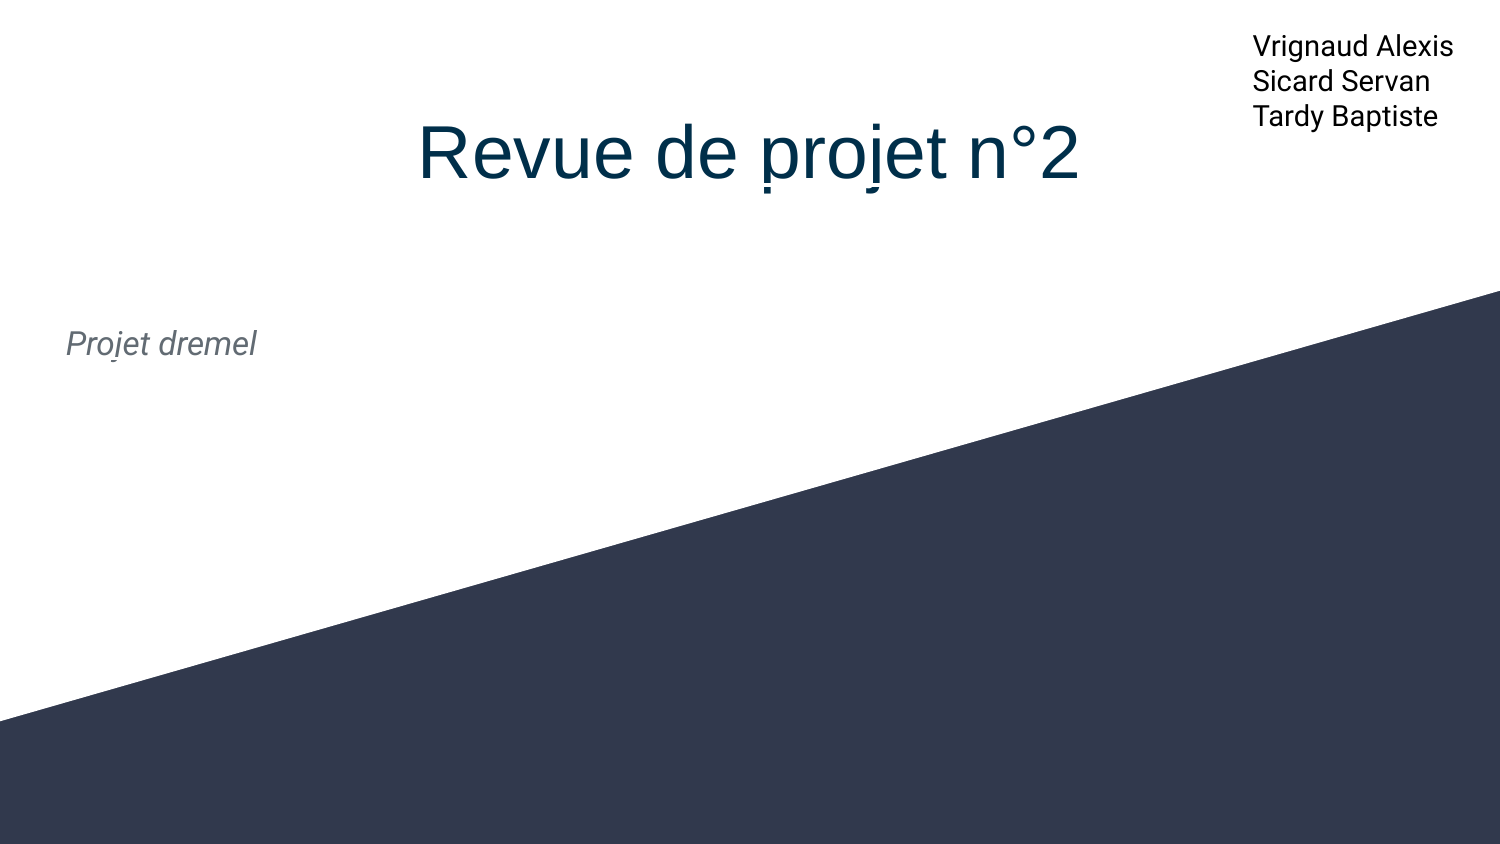

Vrignaud Alexis
Sicard Servan
Tardy Baptiste
Revue de projet n°2
Projet dremel